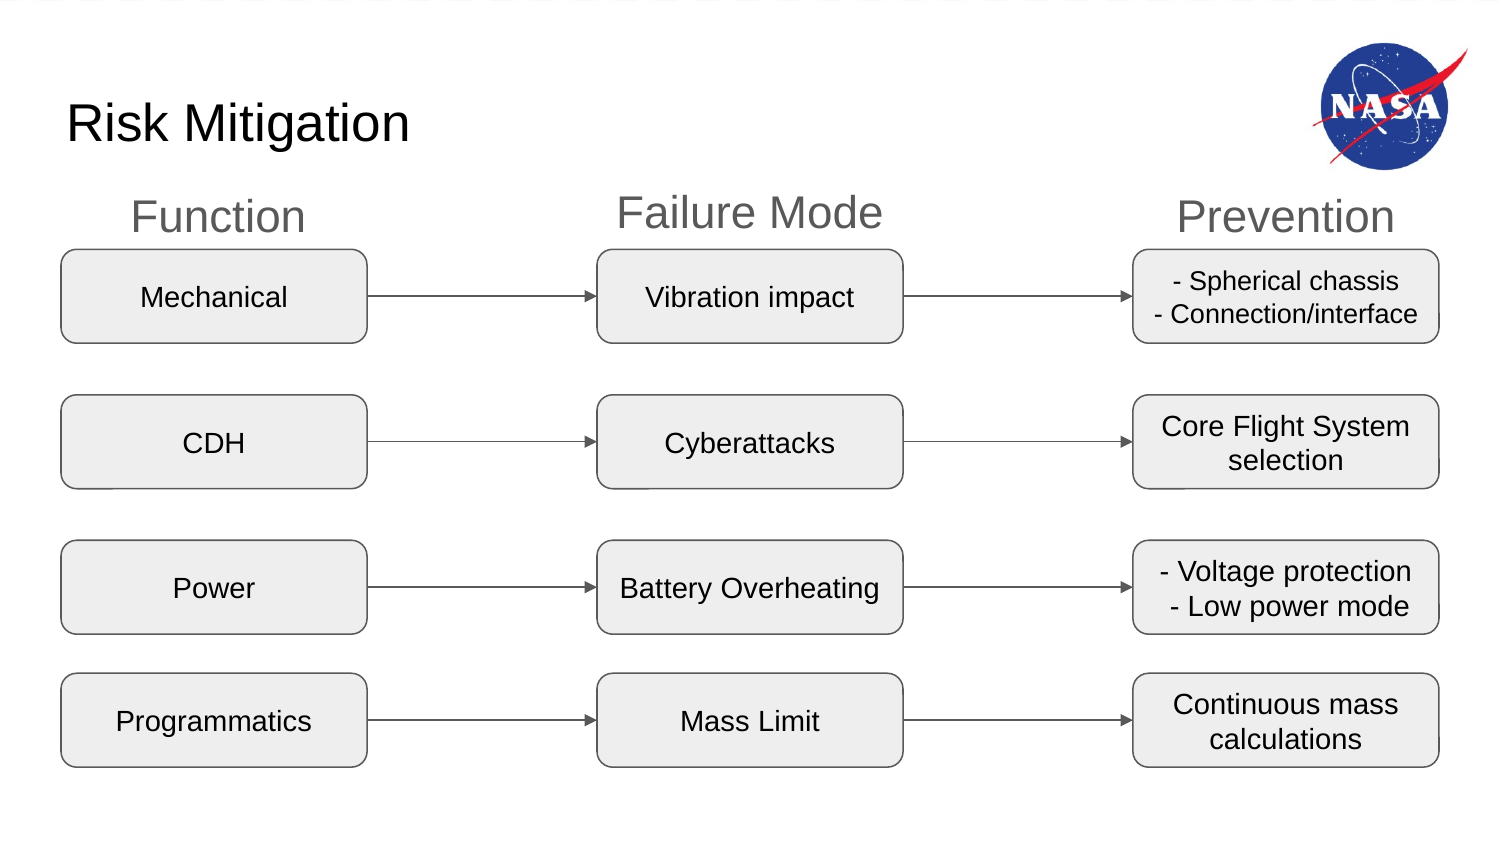

# Risk Mitigation
Failure Mode
Function
Prevention
Mechanical
Vibration impact
- Spherical chassis
- Connection/interface
CDH
Cyberattacks
Core Flight System selection
Power
Battery Overheating
- Voltage protection
 - Low power mode
Programmatics
Mass Limit
Continuous mass calculations